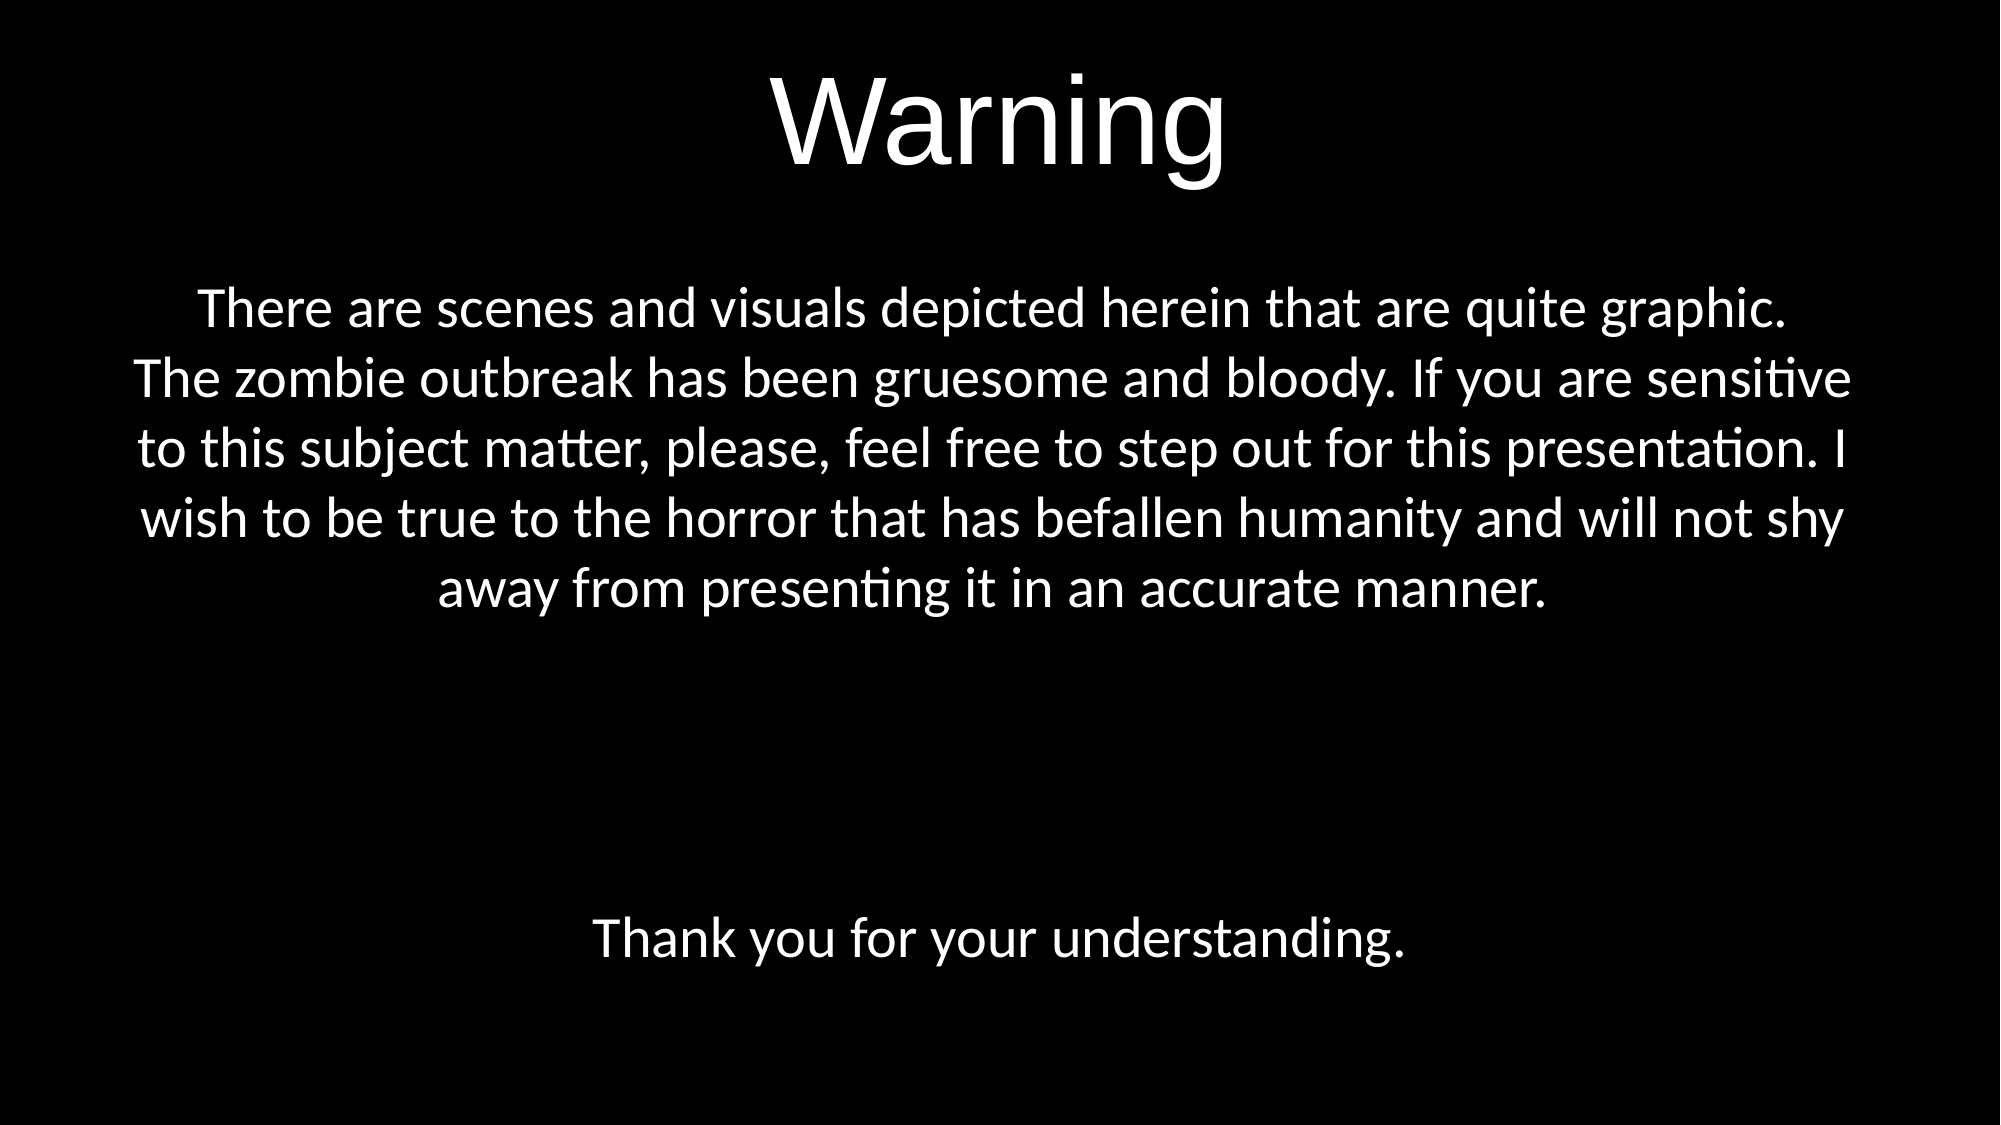

# Warning
There are scenes and visuals depicted herein that are quite graphic.
The zombie outbreak has been gruesome and bloody. If you are sensitive
to this subject matter, please, feel free to step out for this presentation. I
wish to be true to the horror that has befallen humanity and will not shy
away from presenting it in an accurate manner.

Thank you for your understanding.